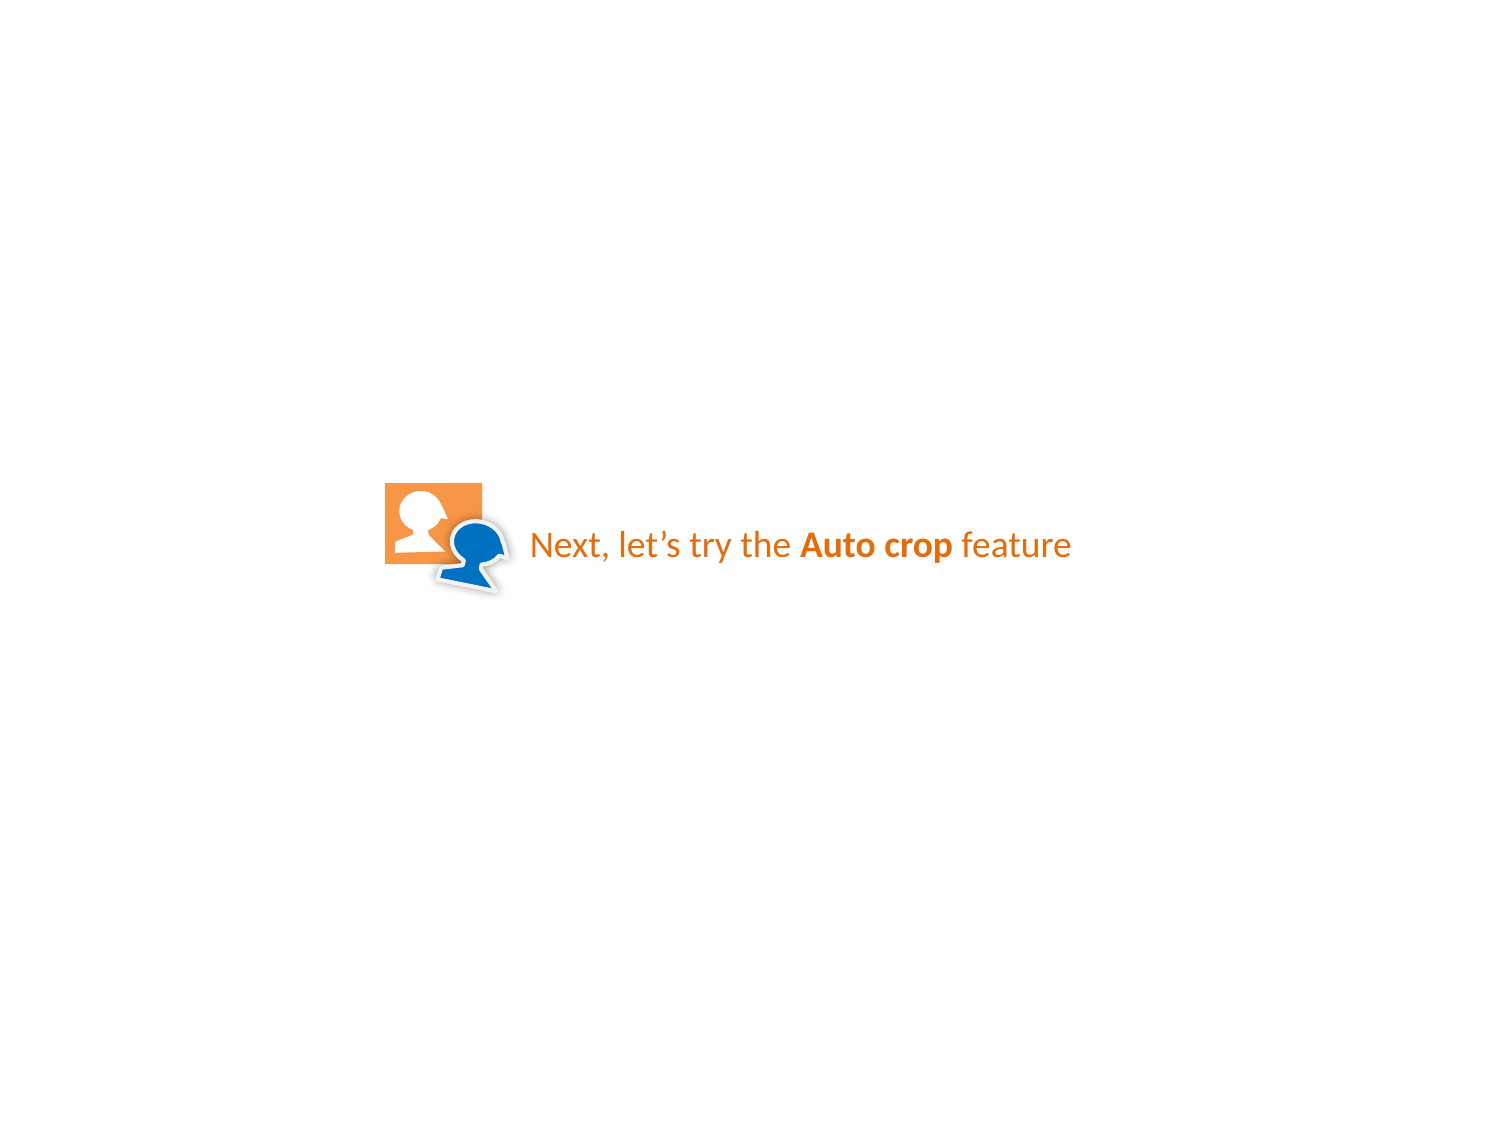

Next, let’s try the Auto crop feature